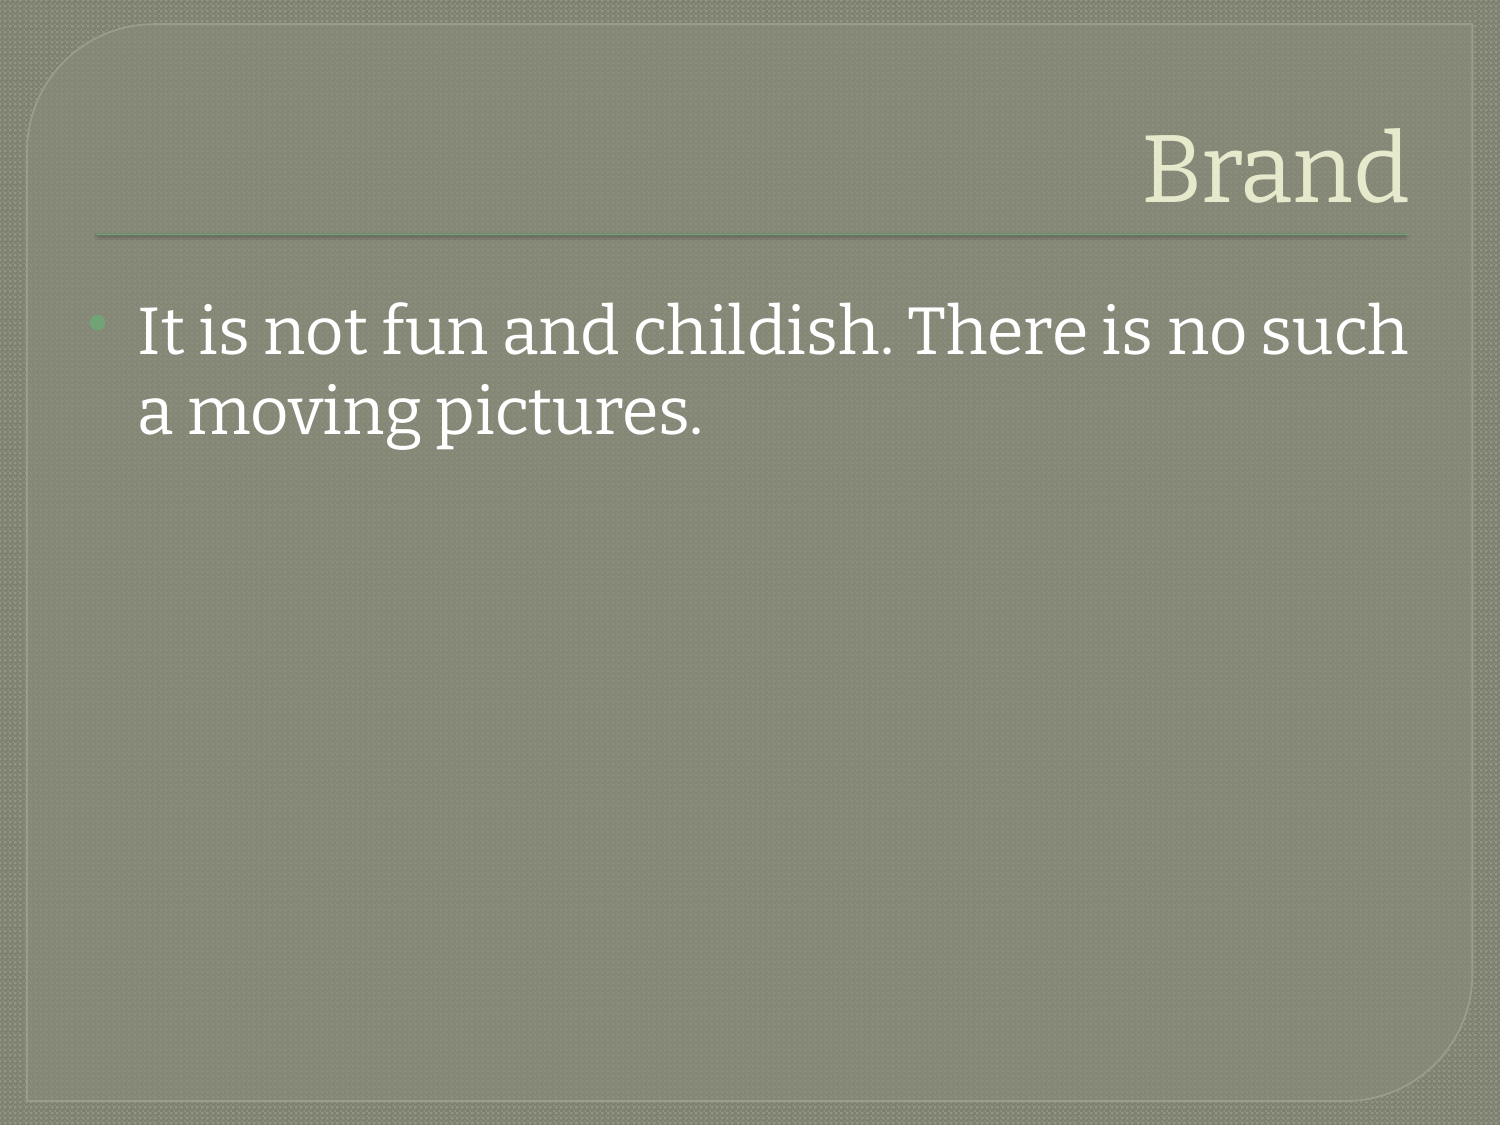

# Brand
It is not fun and childish. There is no such a moving pictures.